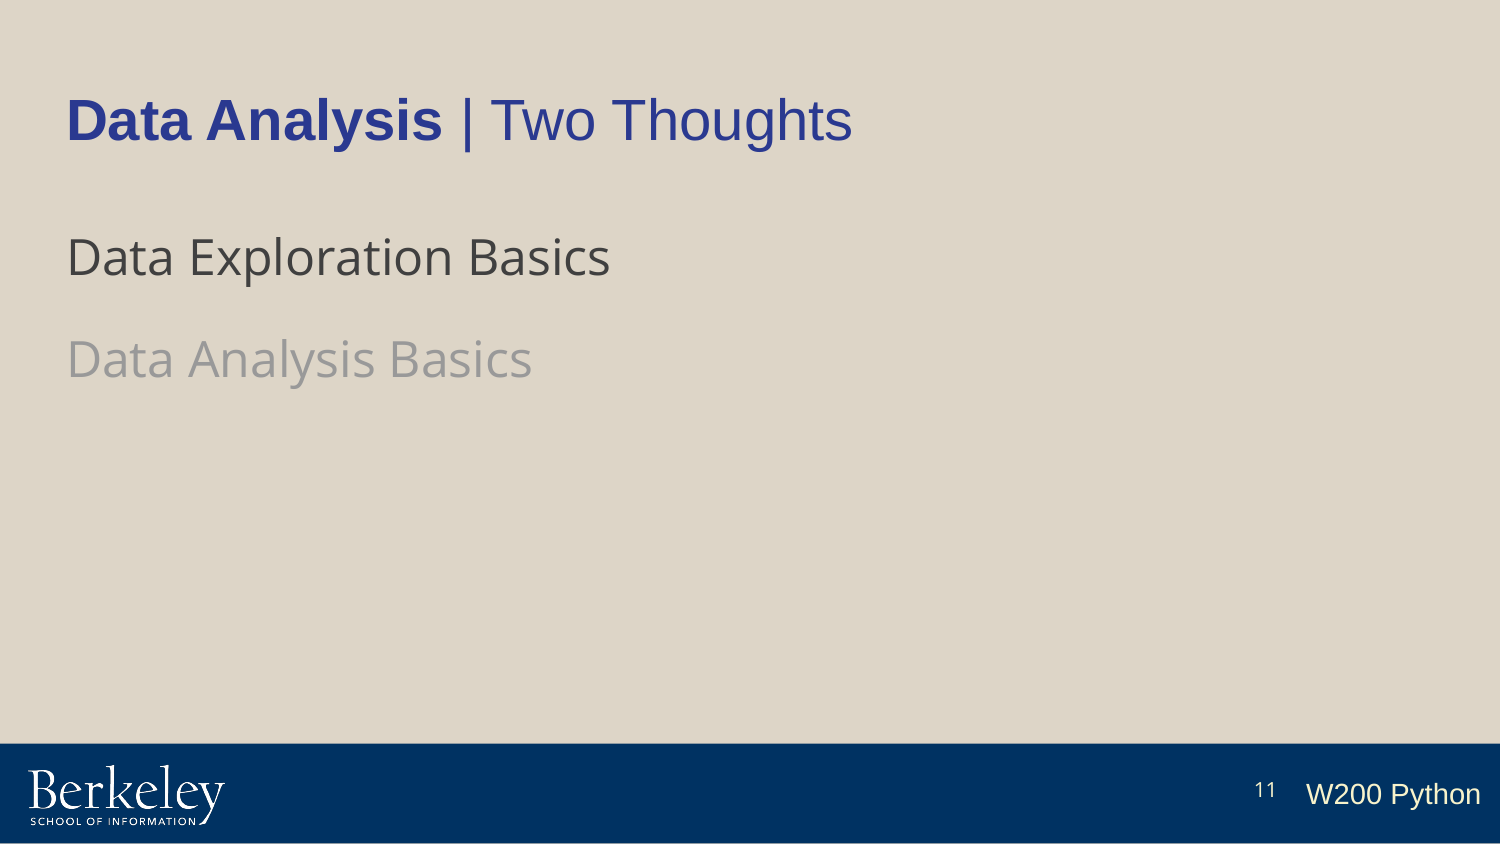

# Data Analysis | Two Thoughts
Data Exploration Basics
Data Analysis Basics
11